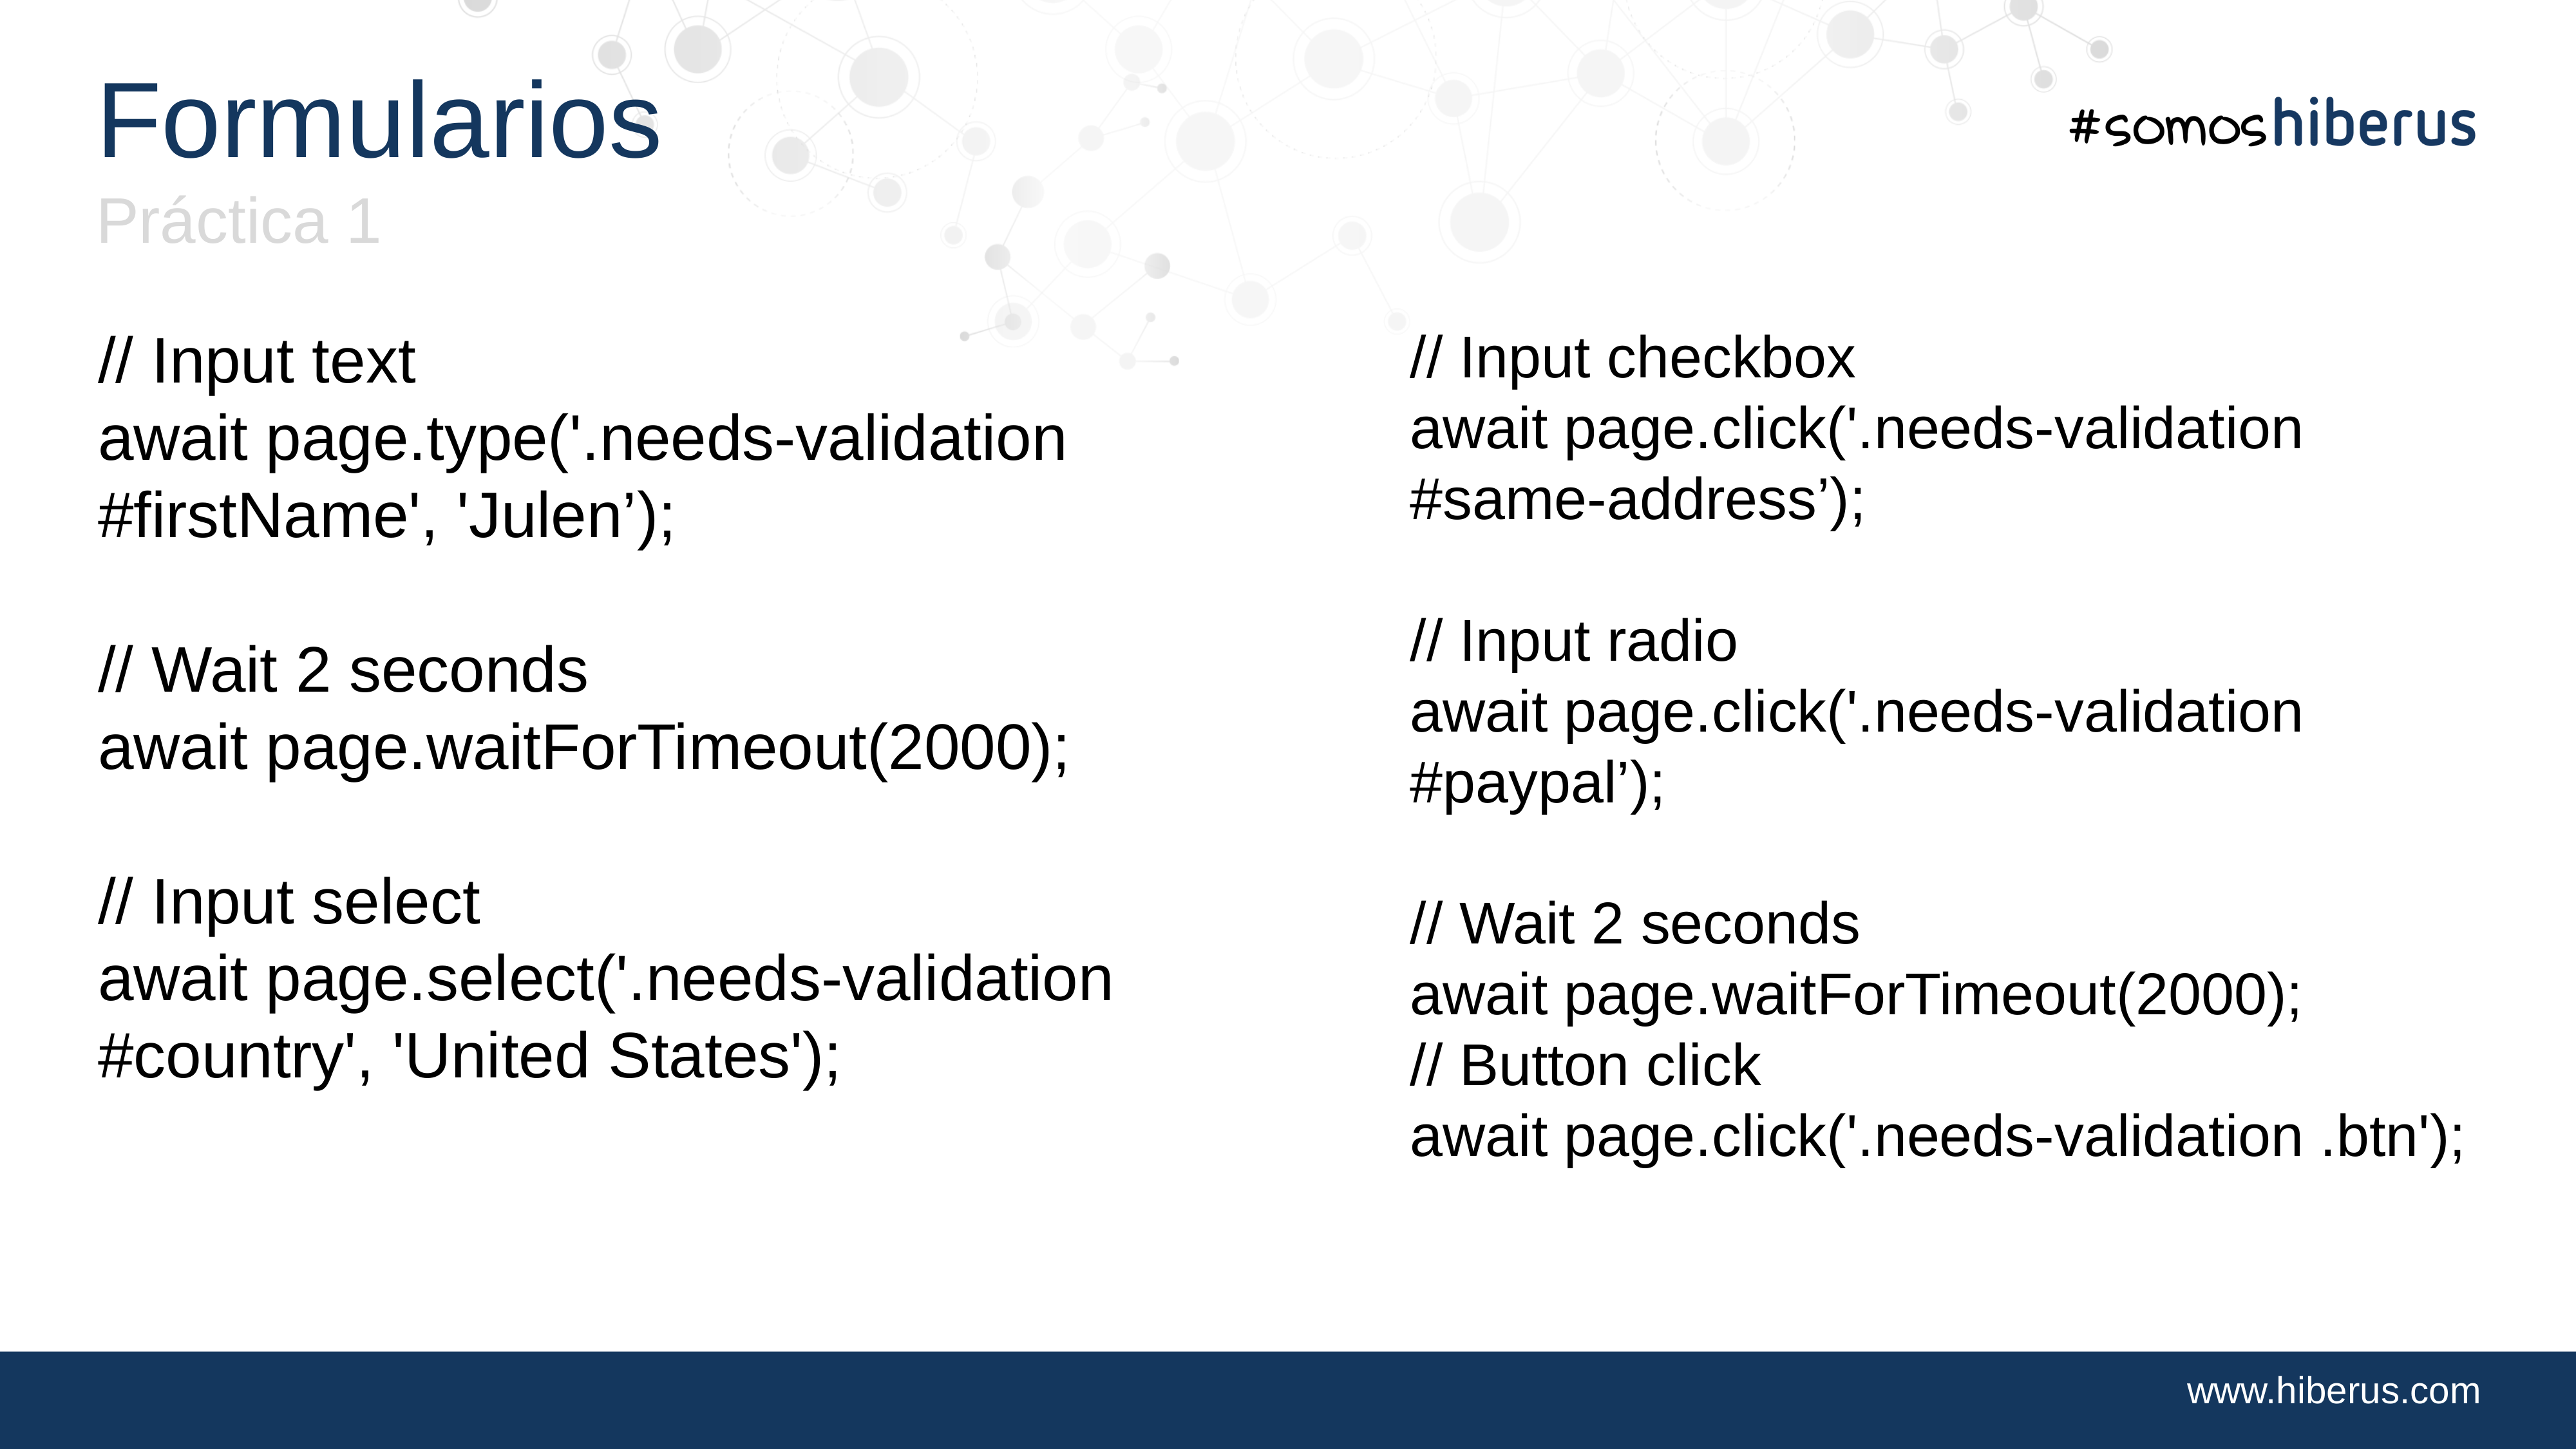

Formularios
Práctica 1
// Input checkbox
await page.click('.needs-validation #same-address’);

// Input radio
await page.click('.needs-validation #paypal’);

// Wait 2 seconds
await page.waitForTimeout(2000);
// Button click
await page.click('.needs-validation .btn');

// Input text
await page.type('.needs-validation #firstName', 'Julen’);

// Wait 2 seconds
await page.waitForTimeout(2000);

// Input select
await page.select('.needs-validation #country', 'United States');